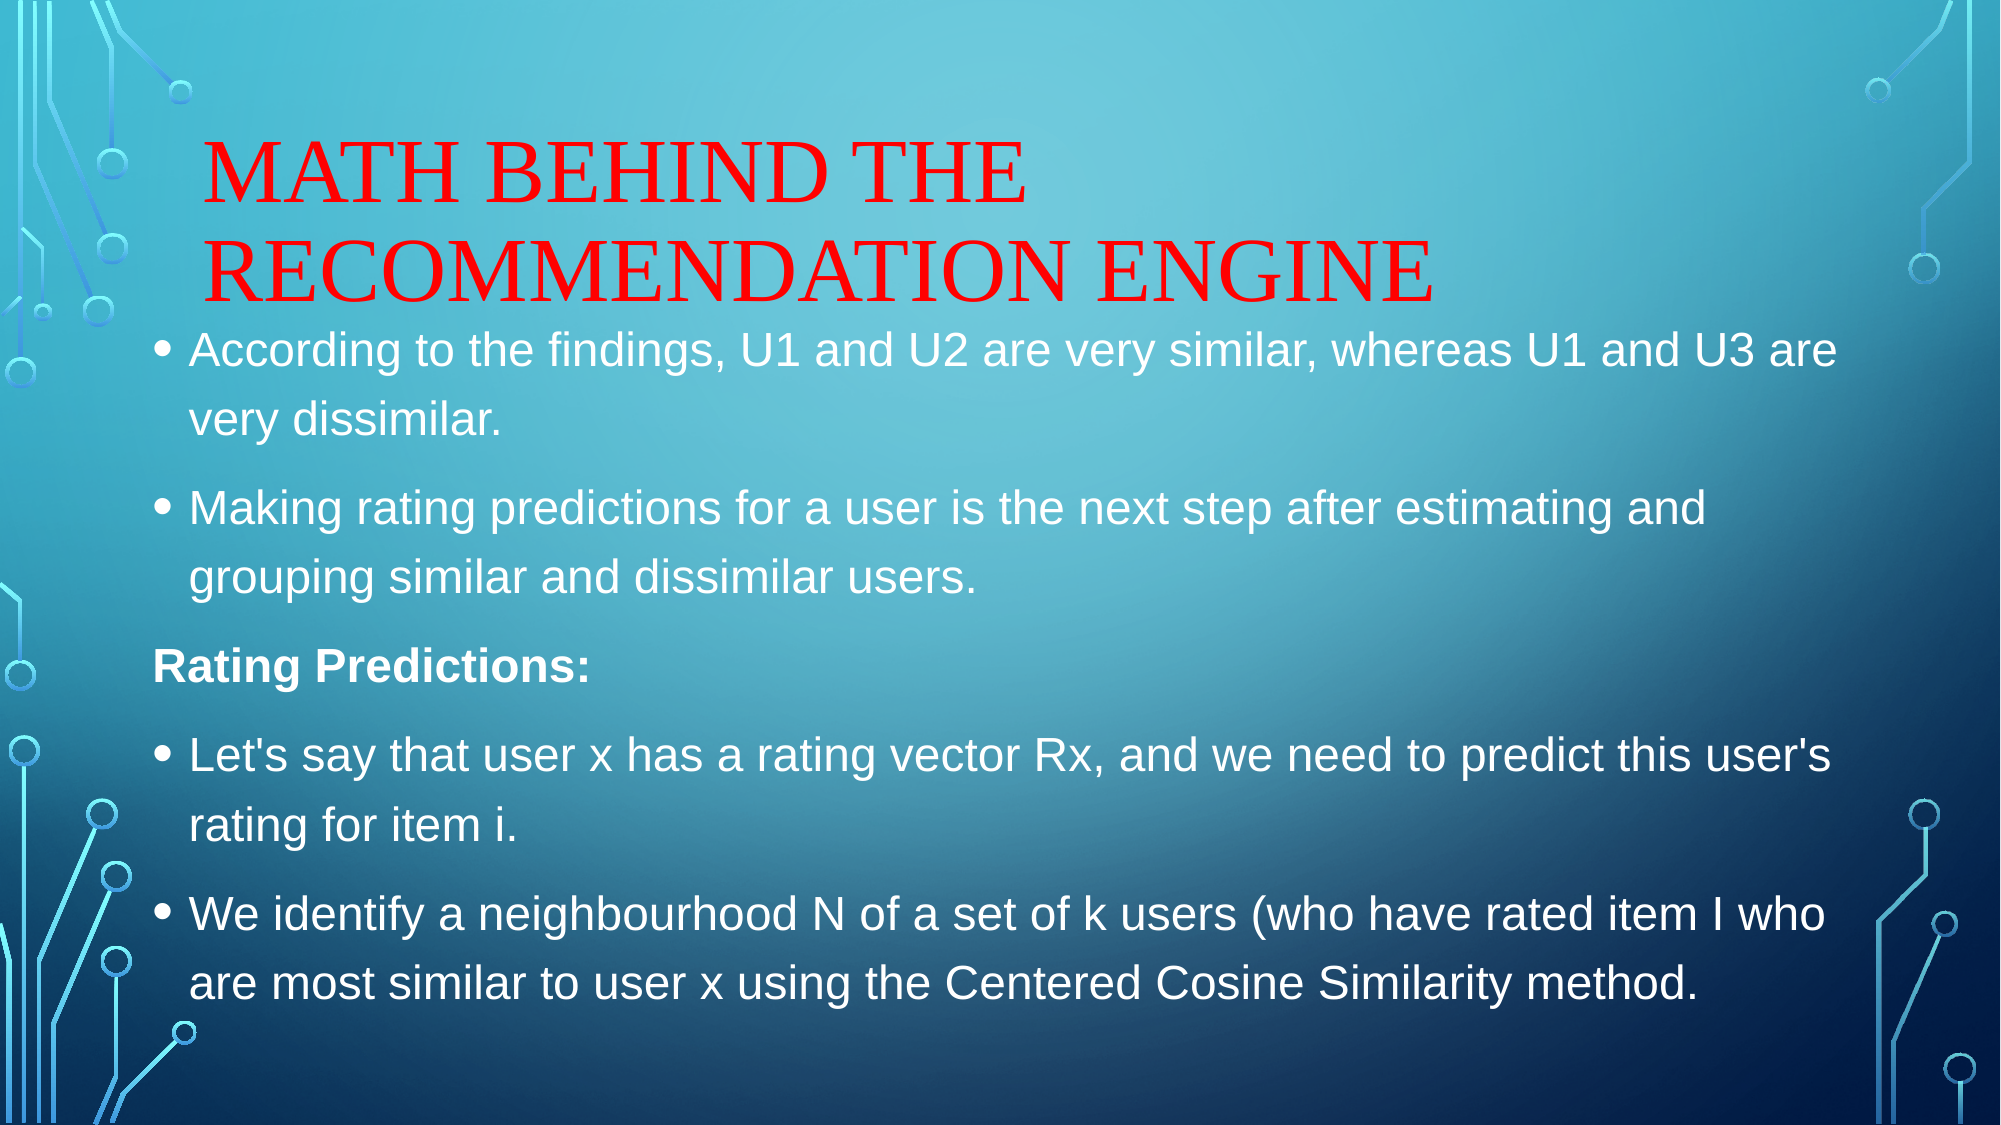

# Math Behind the Recommendation Engine
According to the findings, U1 and U2 are very similar, whereas U1 and U3 are very dissimilar.
Making rating predictions for a user is the next step after estimating and grouping similar and dissimilar users.
Rating Predictions:
Let's say that user x has a rating vector Rx, and we need to predict this user's rating for item i.
We identify a neighbourhood N of a set of k users (who have rated item I who are most similar to user x using the Centered Cosine Similarity method.